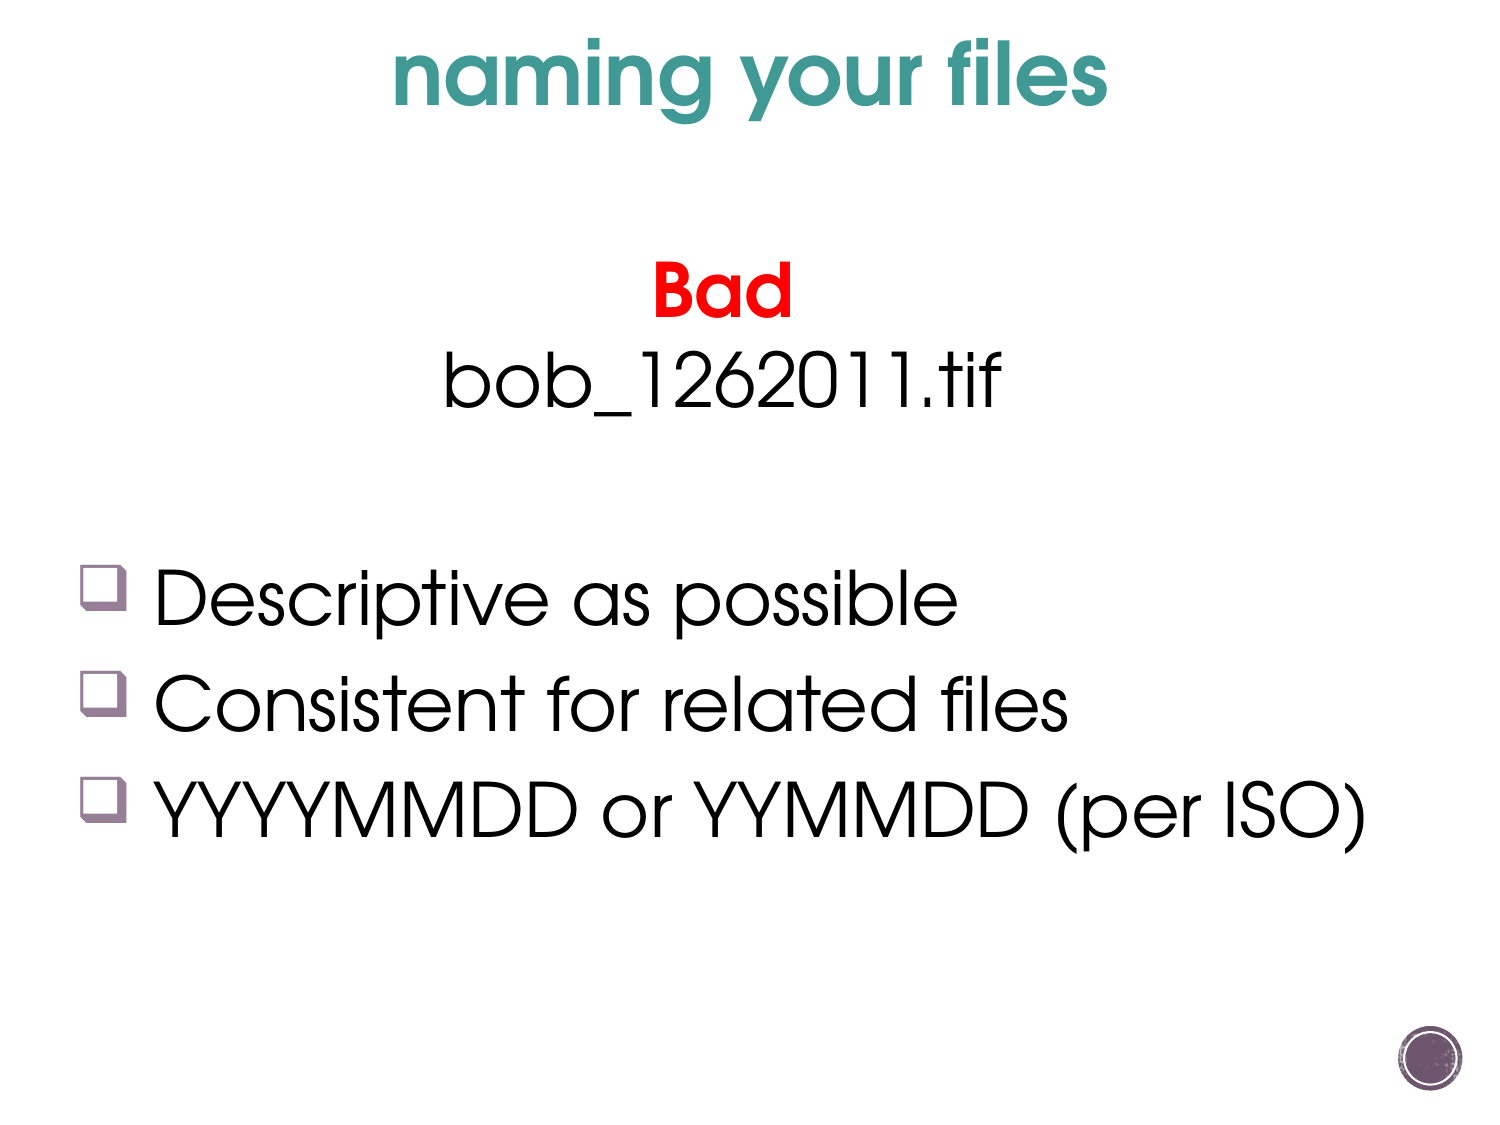

# naming your files
Bad
bob_1262011.tif
 Descriptive as possible
 Consistent for related files
 YYYYMMDD or YYMMDD (per ISO)